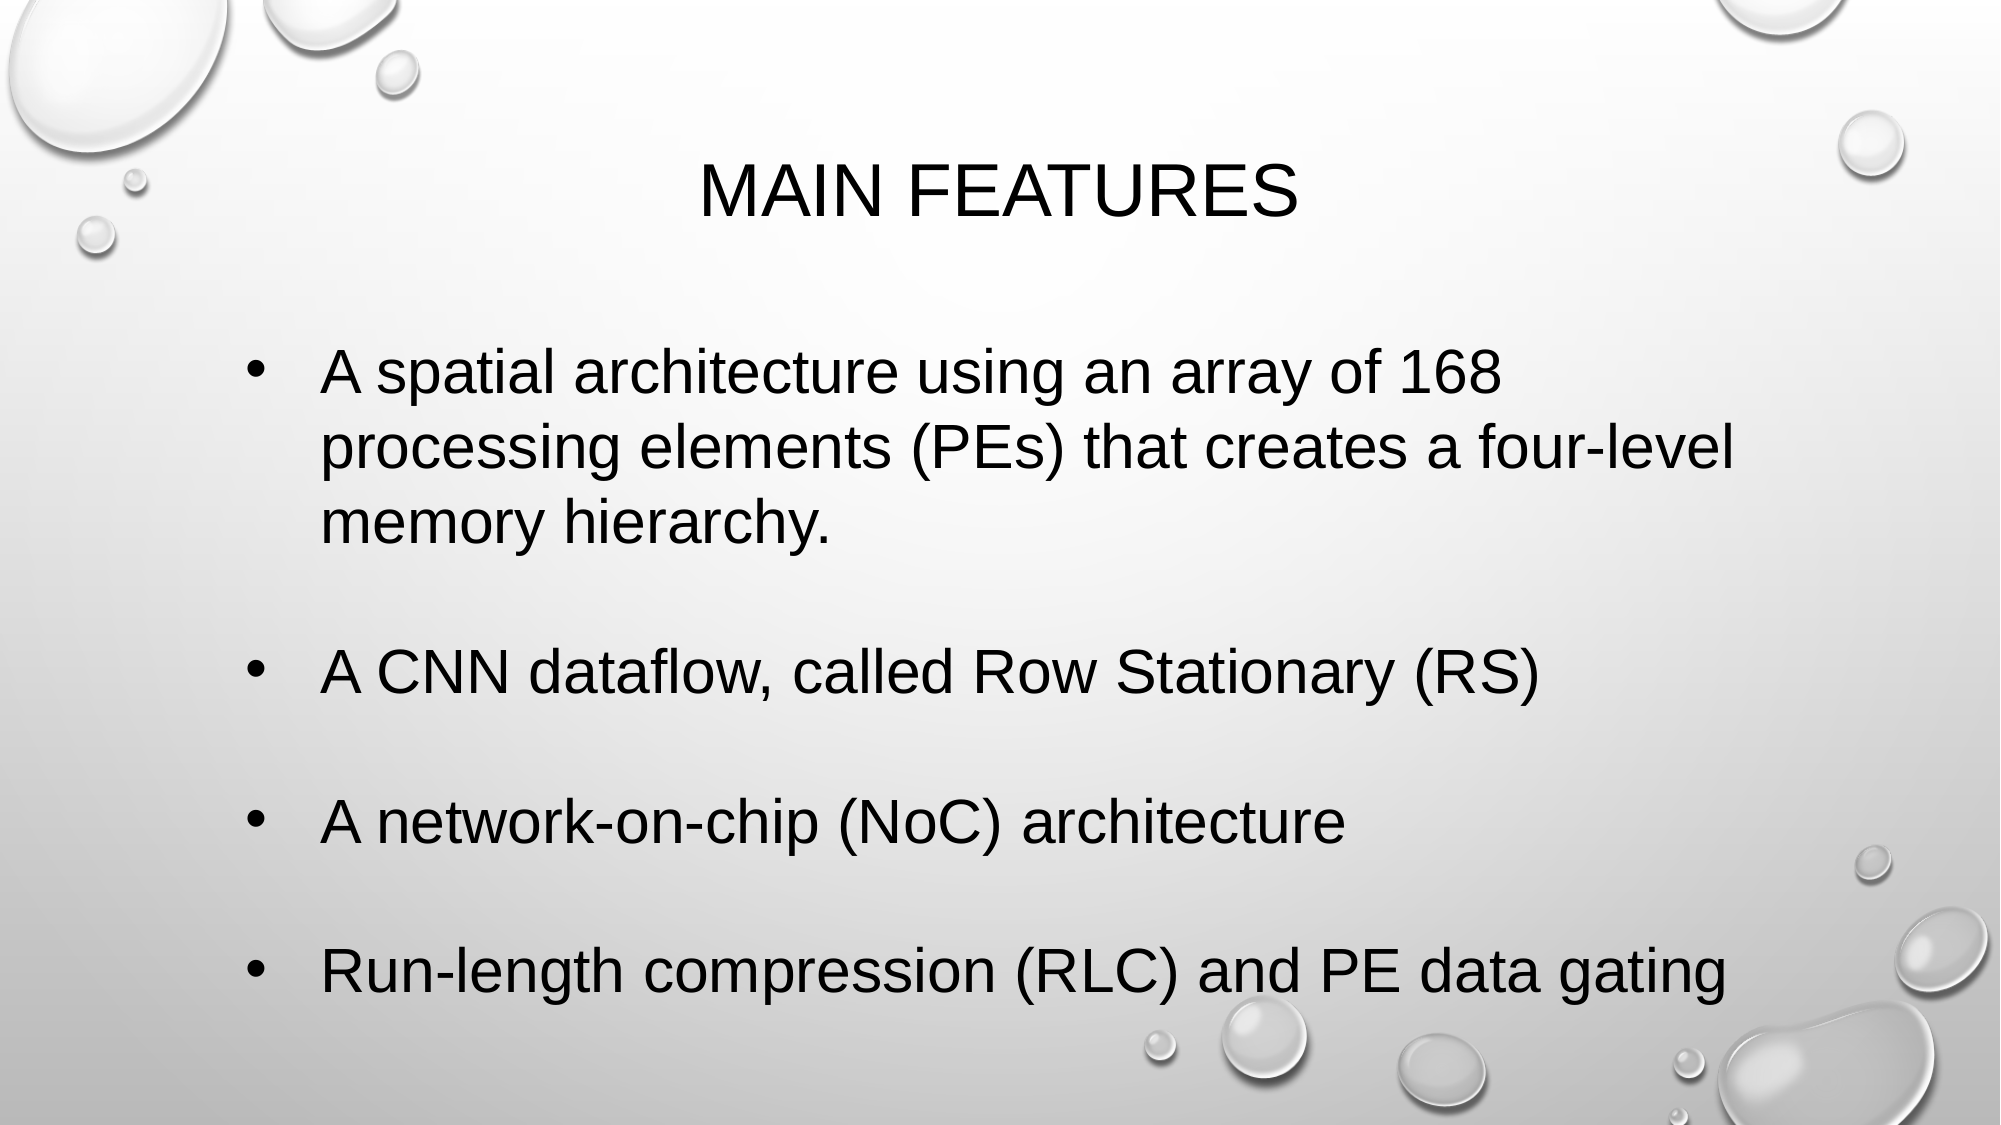

# Main features
A spatial architecture using an array of 168 processing elements (PEs) that creates a four-level memory hierarchy.

A CNN dataflow, called Row Stationary (RS)

A network-on-chip (NoC) architecture

Run-length compression (RLC) and PE data gating